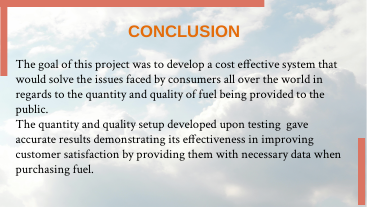

CONCLUSION

The goal of this project was to develop a cost effective system that would solve the issues faced by consumers all over the world in regards to the quantity and quality of fuel being provided to the public.
The quantity and quality setup developed upon testing  gave accurate results demonstrating its effectiveness in improving customer satisfaction by providing them with necessary data when purchasing fuel.